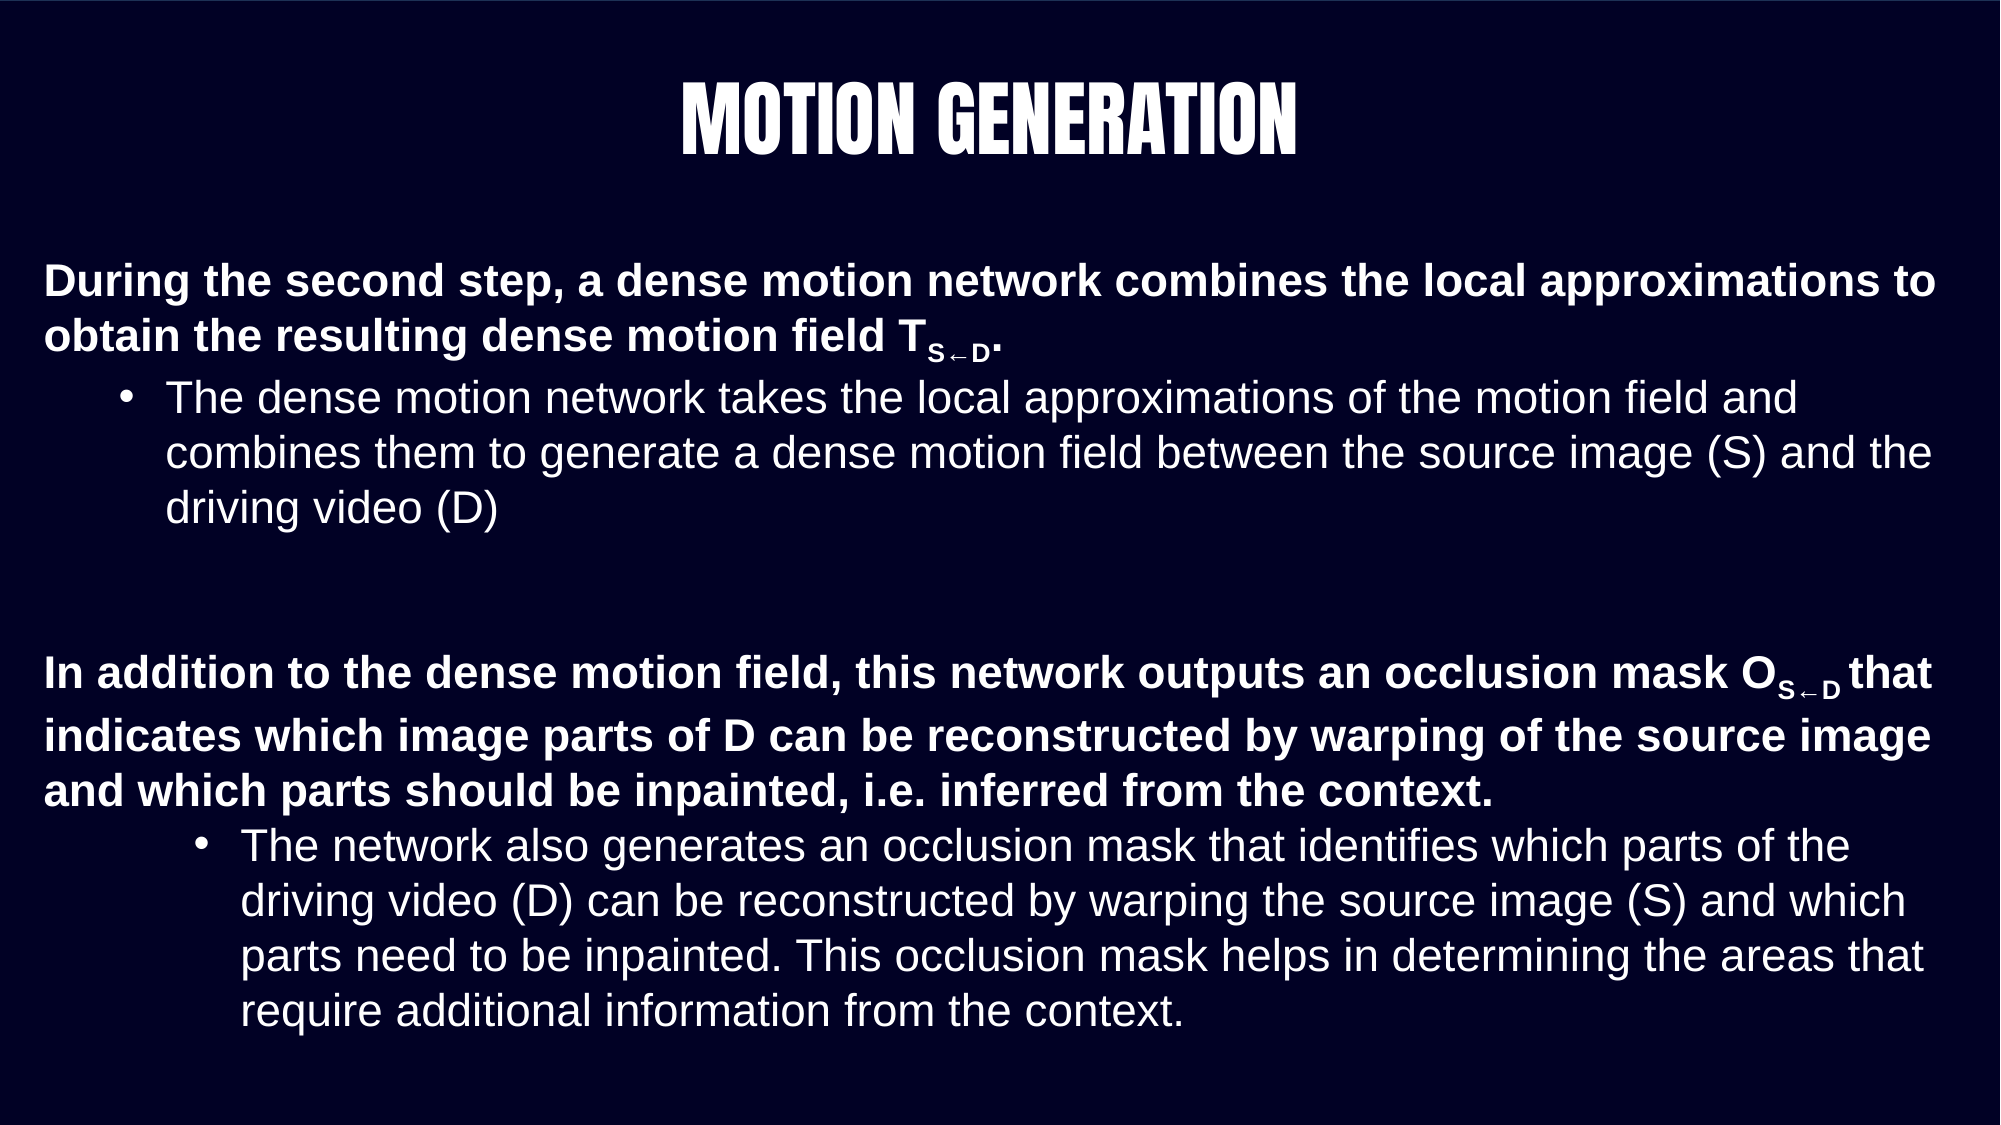

MOTION GENERATION
During the second step, a dense motion network combines the local approximations to obtain the resulting dense motion field TS←D.
The dense motion network takes the local approximations of the motion field and combines them to generate a dense motion field between the source image (S) and the driving video (D)

In addition to the dense motion field, this network outputs an occlusion mask OS←D that indicates which image parts of D can be reconstructed by warping of the source image and which parts should be inpainted, i.e. inferred from the context.
The network also generates an occlusion mask that identifies which parts of the driving video (D) can be reconstructed by warping the source image (S) and which parts need to be inpainted. This occlusion mask helps in determining the areas that require additional information from the context.